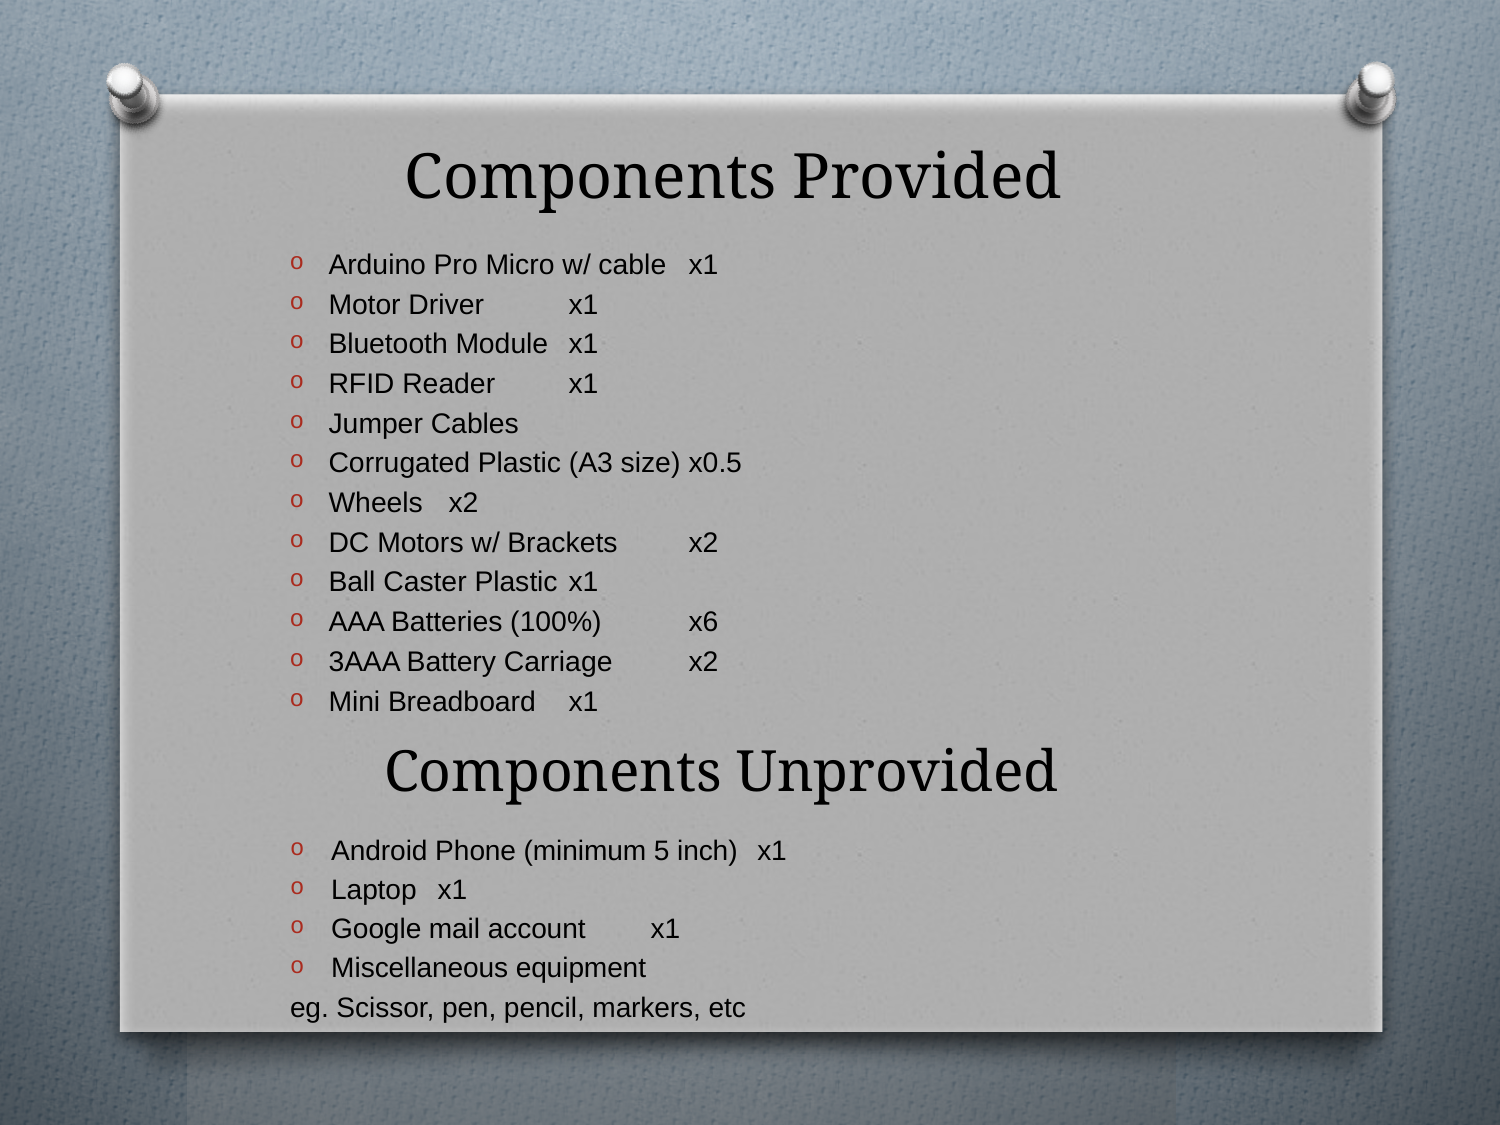

# Components Provided

Arduino Pro Micro w/ cable 		x1
Motor Driver 			x1
Bluetooth Module 		x1
RFID Reader 			x1
Jumper Cables
Corrugated Plastic (A3 size) 		x0.5
Wheels 			x2
DC Motors w/ Brackets 		x2
Ball Caster Plastic 		x1
AAA Batteries (100%) 		x6
3AAA Battery Carriage 		x2
Mini Breadboard 			x1

Components Unprovided
Android Phone (minimum 5 inch) 	x1
Laptop				x1
Google mail account		x1
Miscellaneous equipment
eg. Scissor, pen, pencil, markers, etc